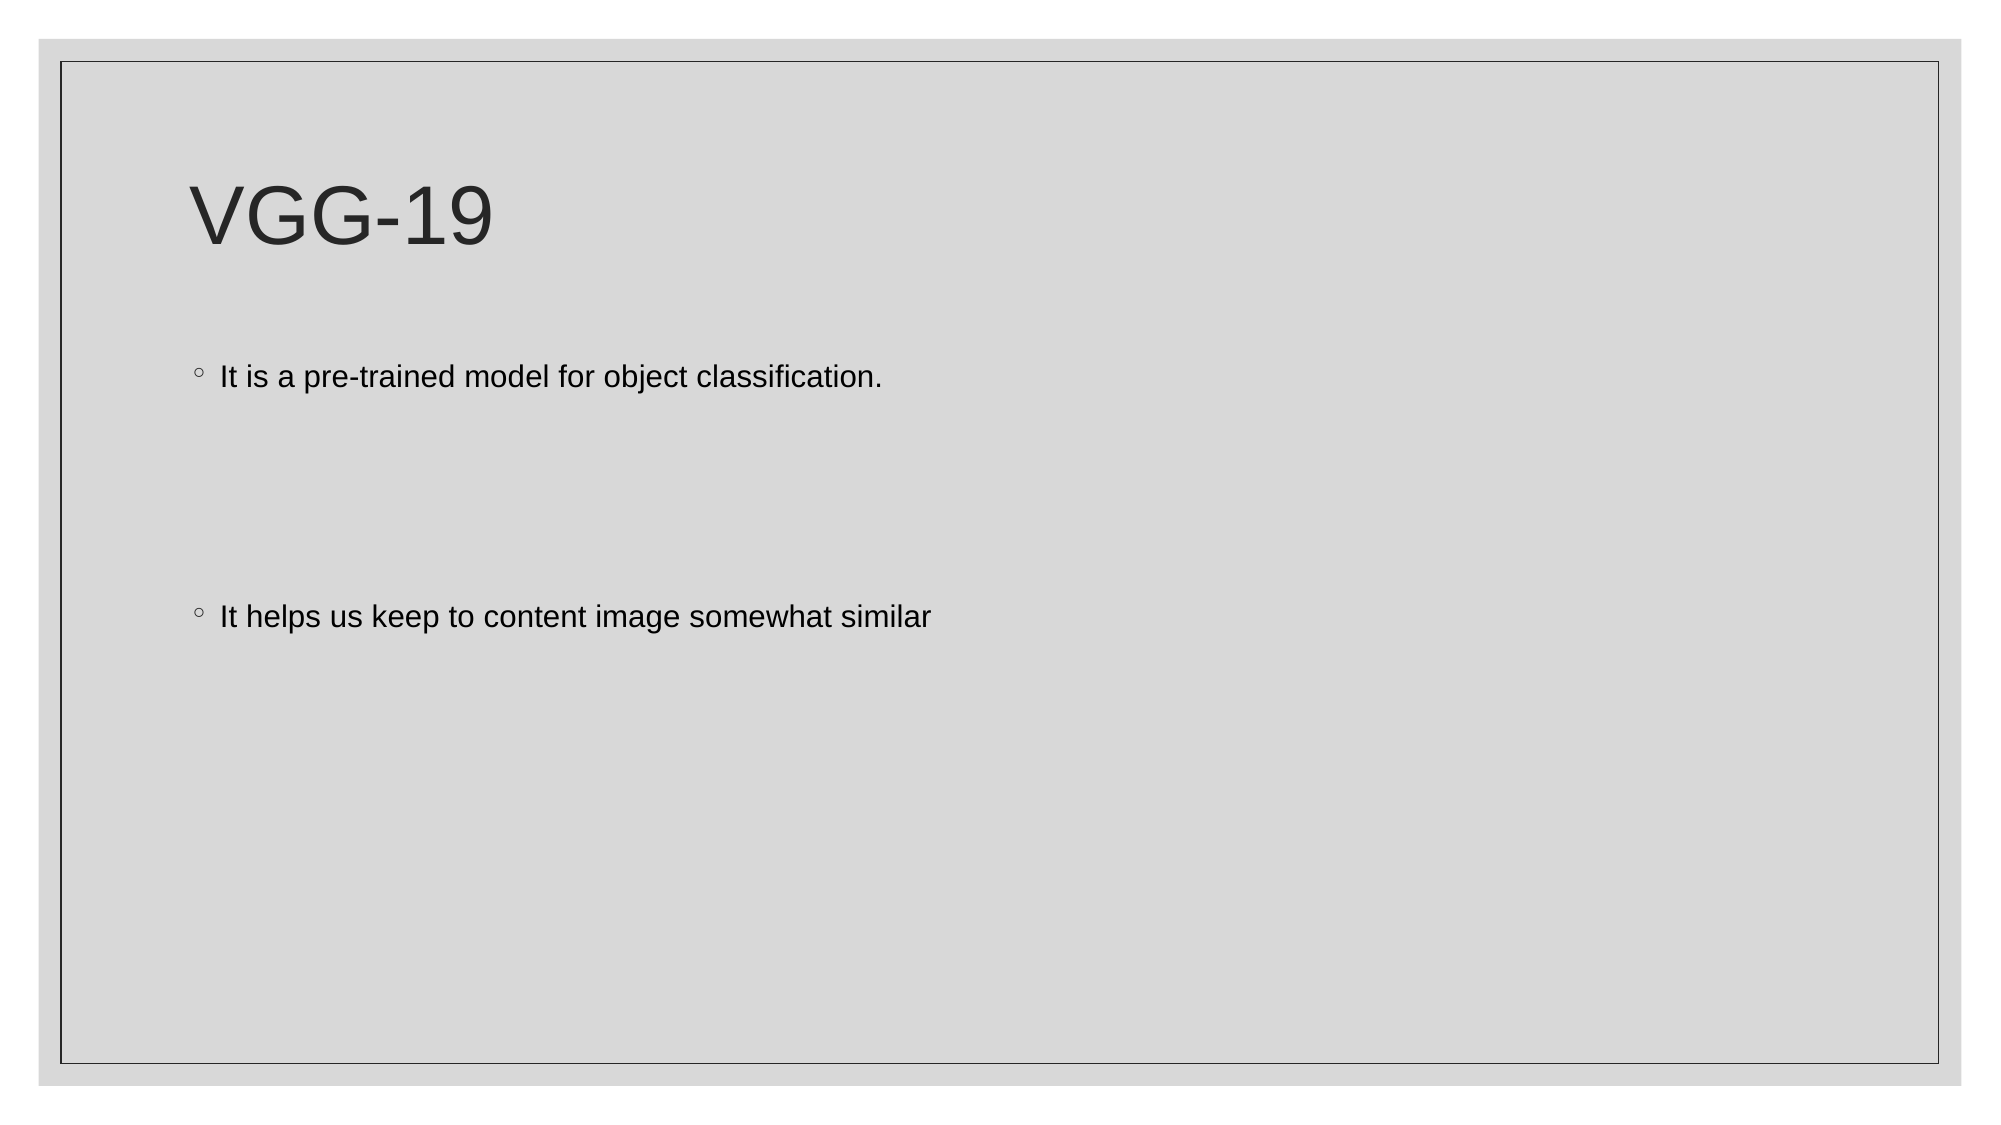

# VGG-19
It is a pre-trained model for object classification.

It helps us keep to content image somewhat similar